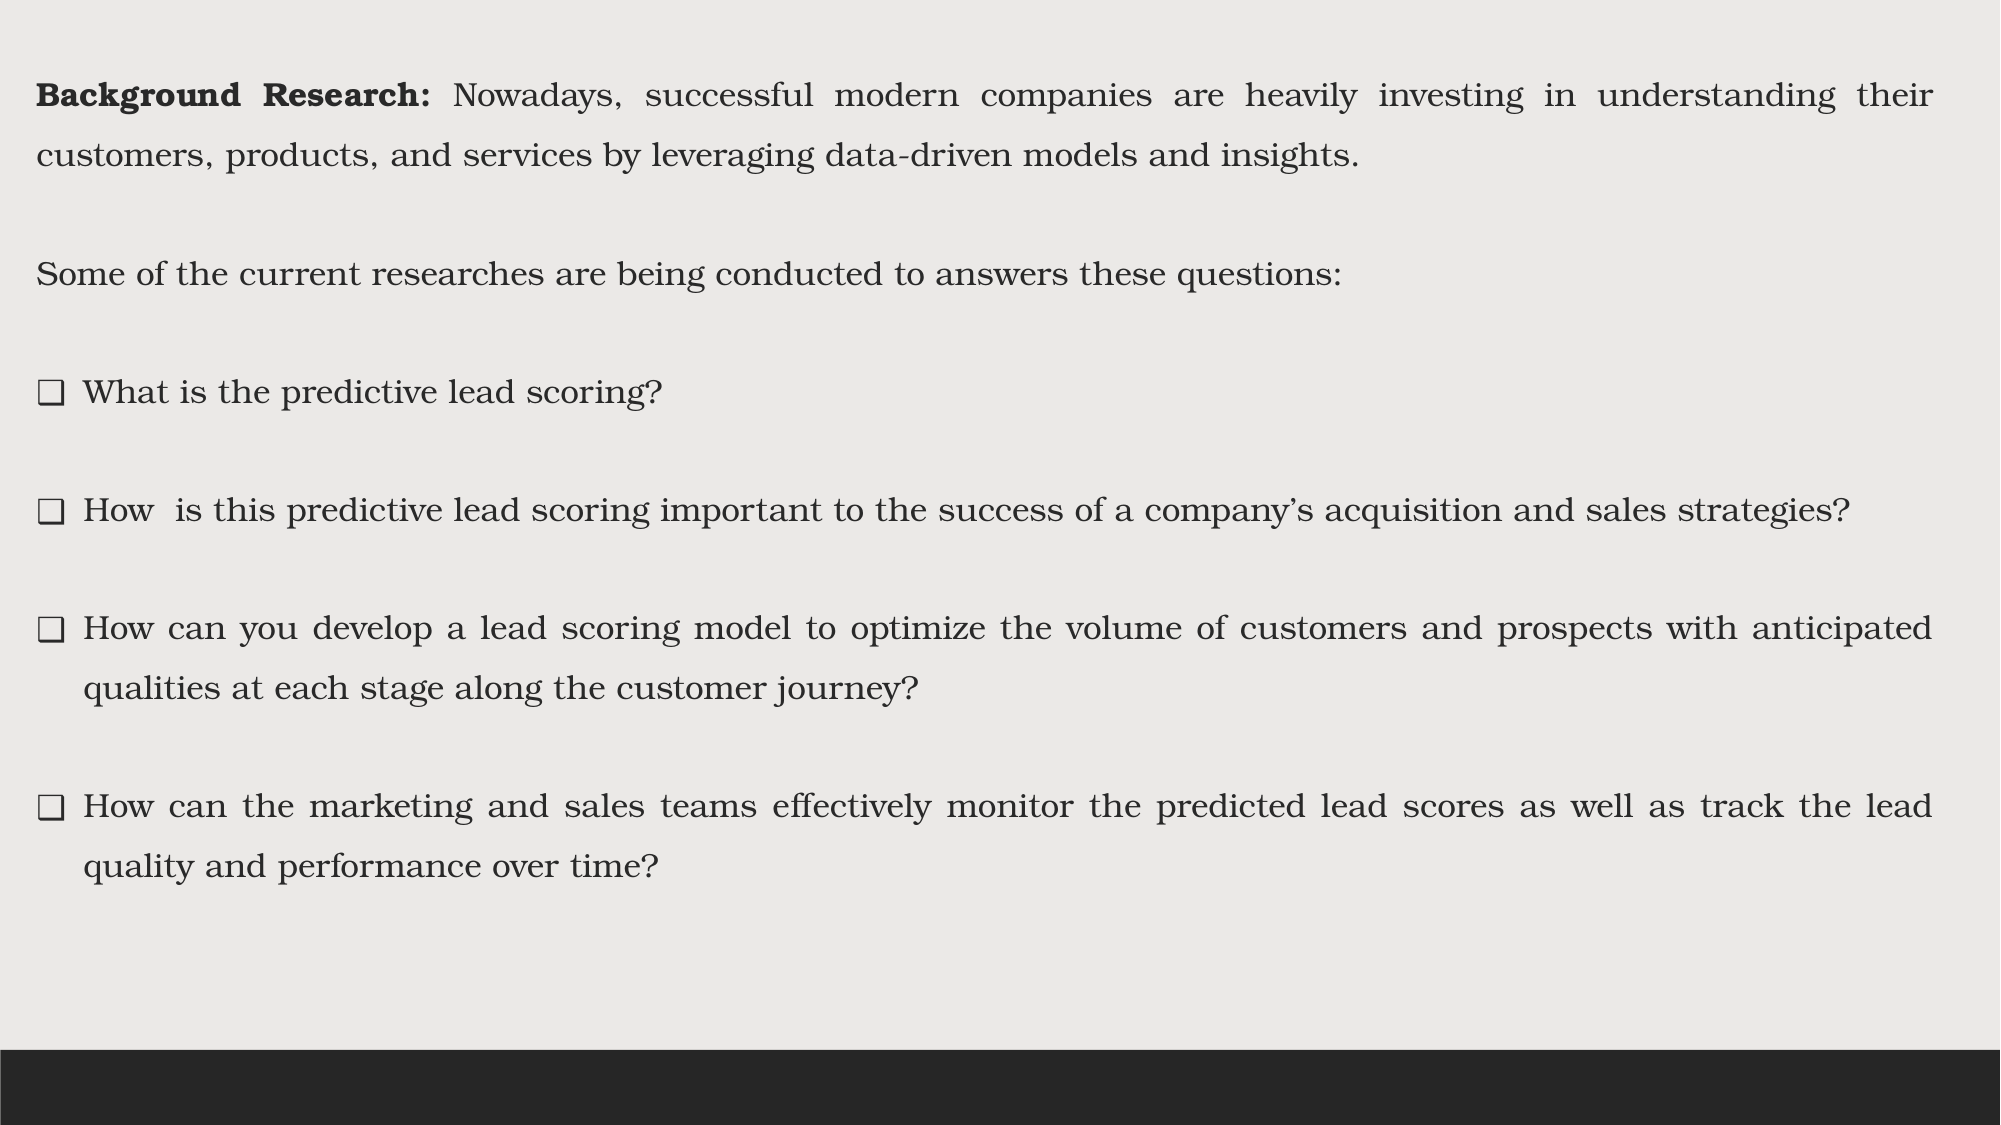

Background Research: Nowadays, successful modern companies are heavily investing in understanding their customers, products, and services by leveraging data-driven models and insights.
Some of the current researches are being conducted to answers these questions:
What is the predictive lead scoring?
How  is this predictive lead scoring important to the success of a company’s acquisition and sales strategies?
How can you develop a lead scoring model to optimize the volume of customers and prospects with anticipated qualities at each stage along the customer journey?
How can the marketing and sales teams effectively monitor the predicted lead scores as well as track the lead quality and performance over time?